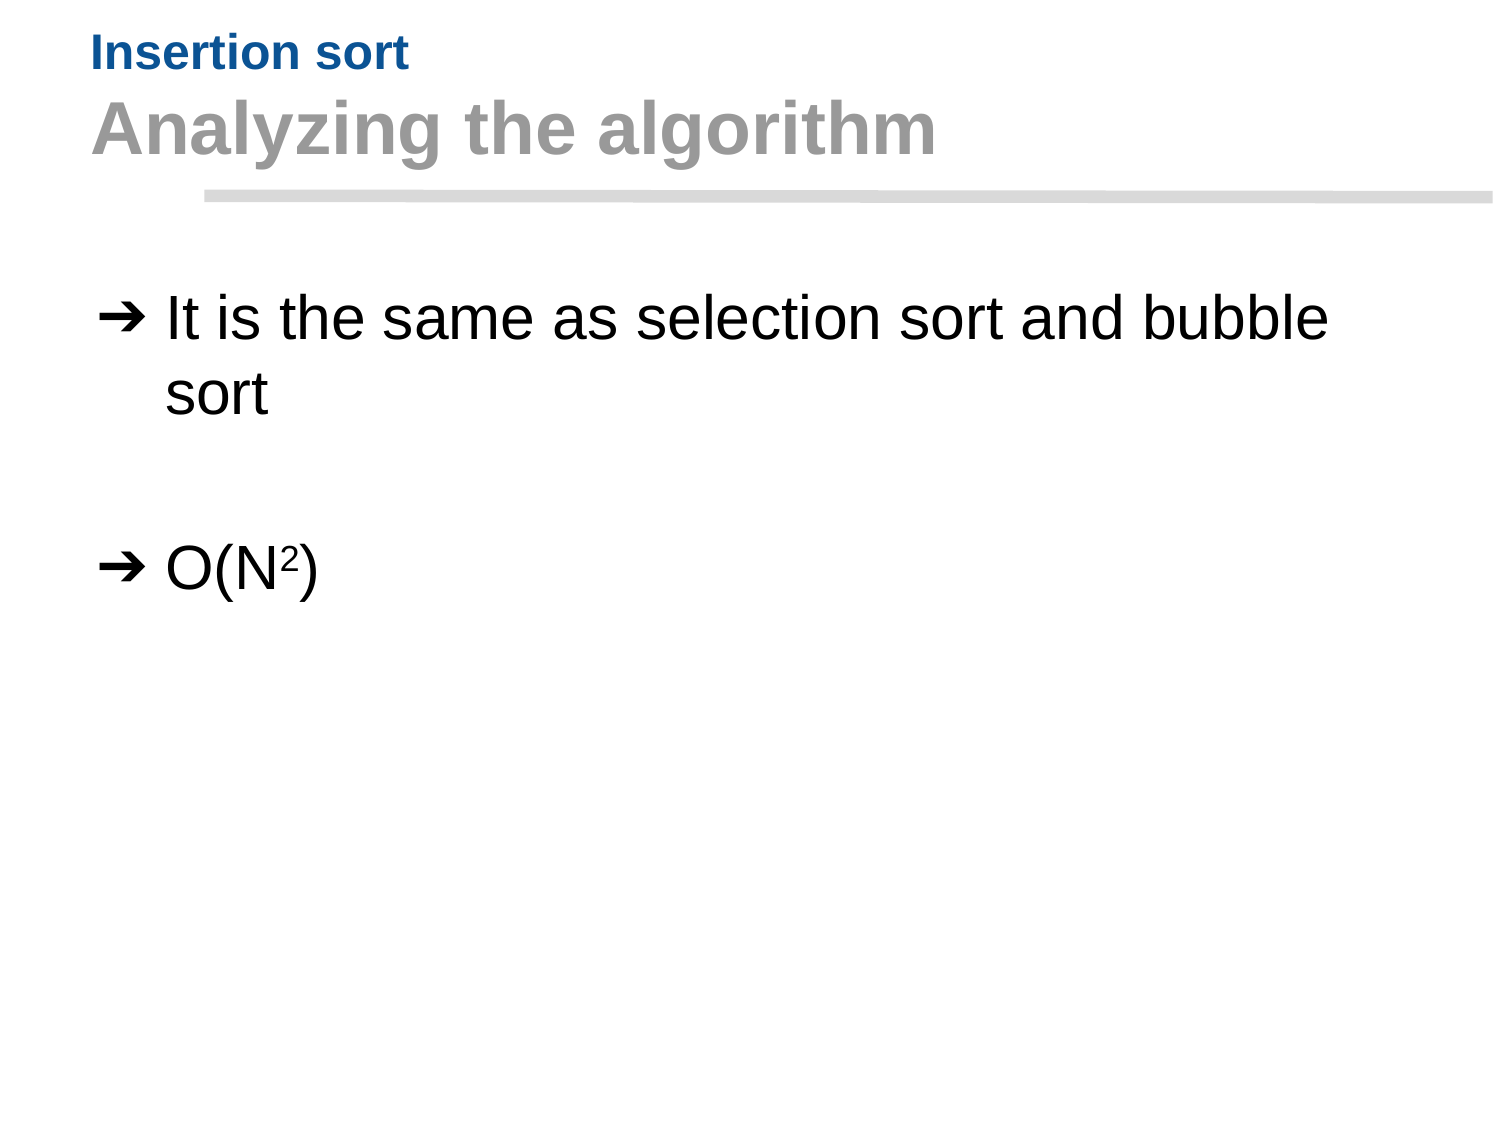

# Insertion sort
Analyzing the algorithm
It is the same as selection sort and bubble sort

O(N2)